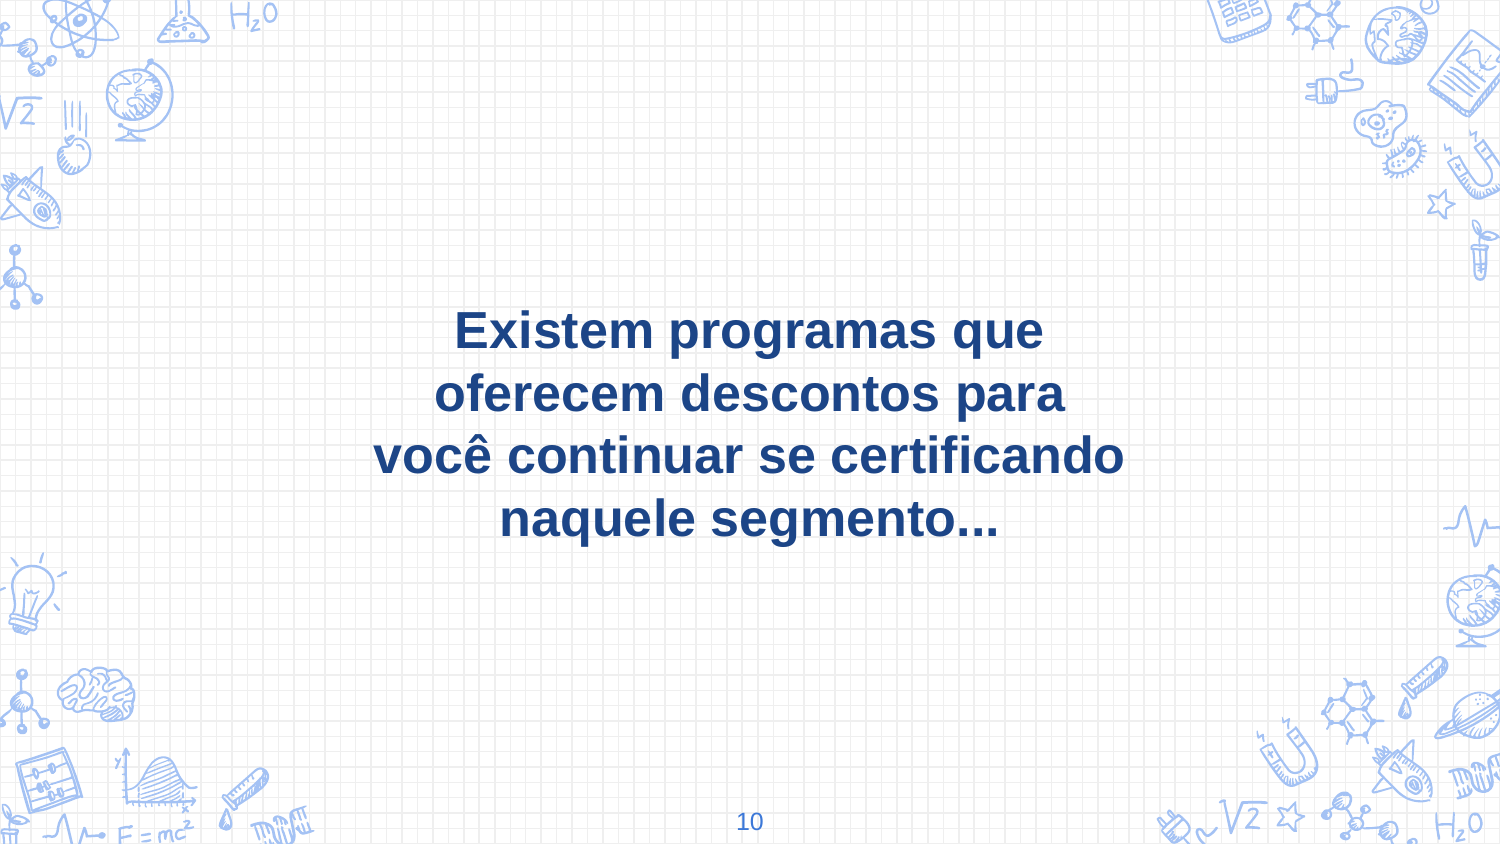

Existem programas que oferecem descontos para você continuar se certificando naquele segmento...
10